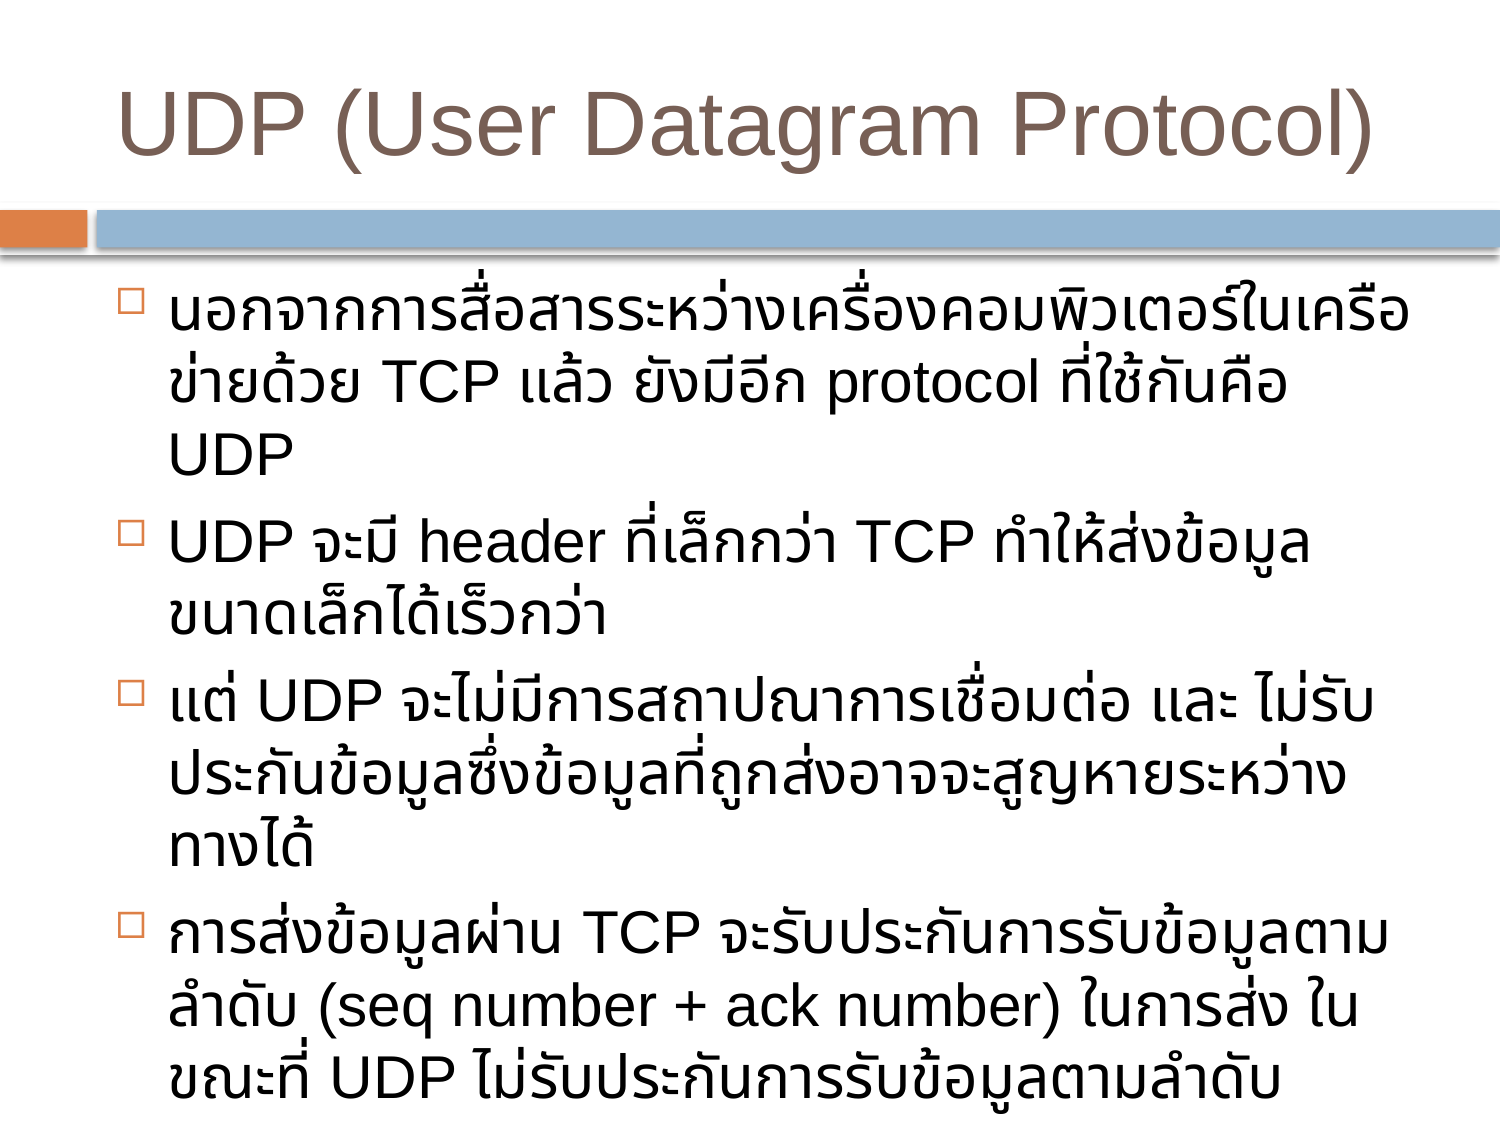

# UDP (User Datagram Protocol)
นอกจากการสื่อสารระหว่างเครื่องคอมพิวเตอร์ในเครือข่ายด้วย TCP แล้ว ยังมีอีก protocol ที่ใช้กันคือ UDP
UDP จะมี header ที่เล็กกว่า TCP ทำให้ส่งข้อมูลขนาดเล็กได้เร็วกว่า
แต่ UDP จะไม่มีการสถาปณาการเชื่อมต่อ และ ไม่รับประกันข้อมูลซึ่งข้อมูลที่ถูกส่งอาจจะสูญหายระหว่างทางได้
การส่งข้อมูลผ่าน TCP จะรับประกันการรับข้อมูลตามลำดับ (seq number + ack number) ในการส่ง ในขณะที่ UDP ไม่รับประกันการรับข้อมูลตามลำดับ